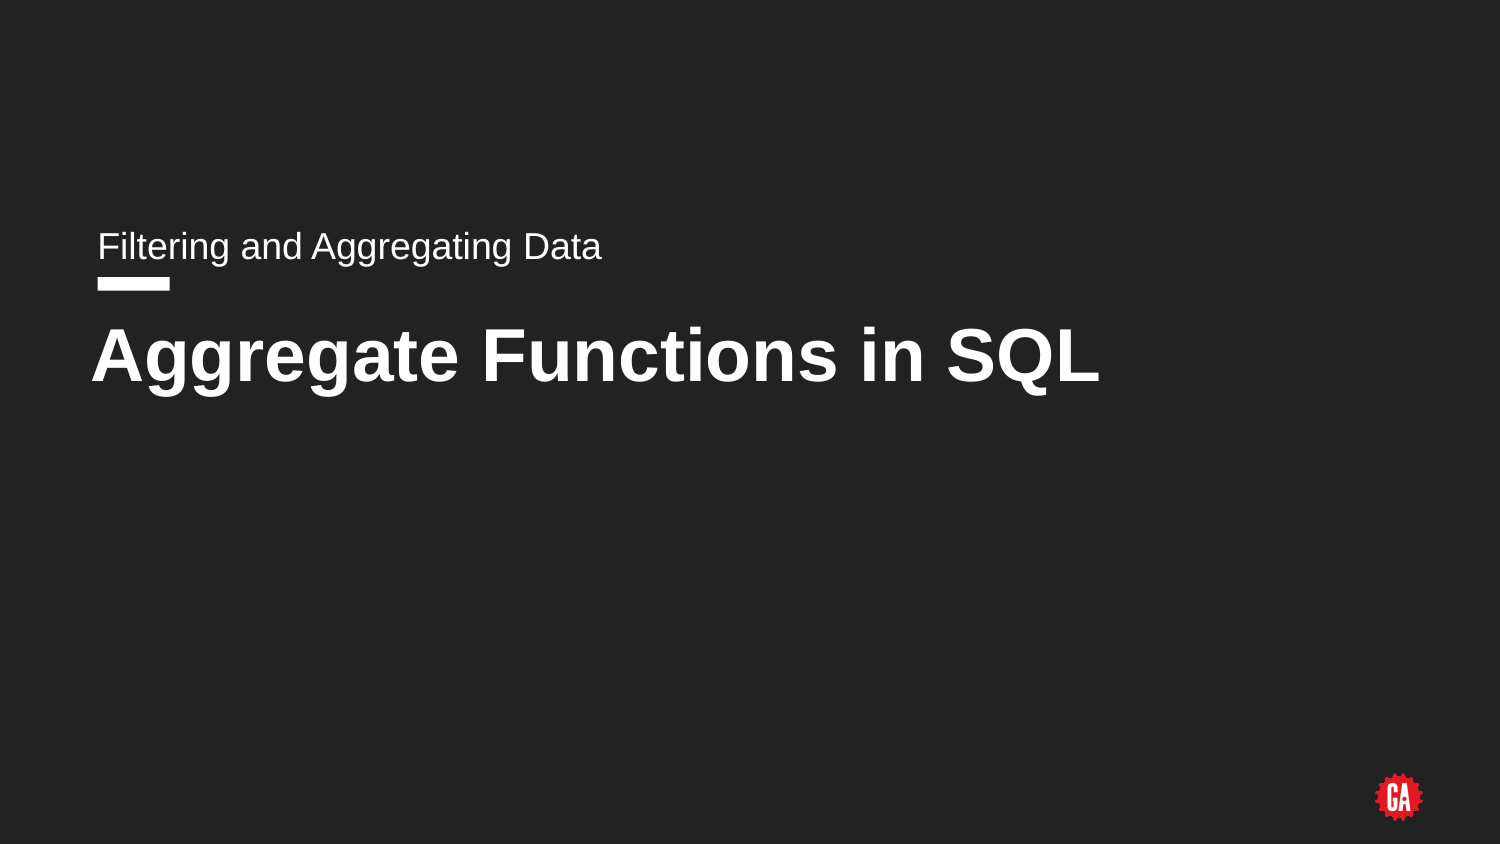

Filtering and Aggregating Data
# Aggregate Functions in SQL